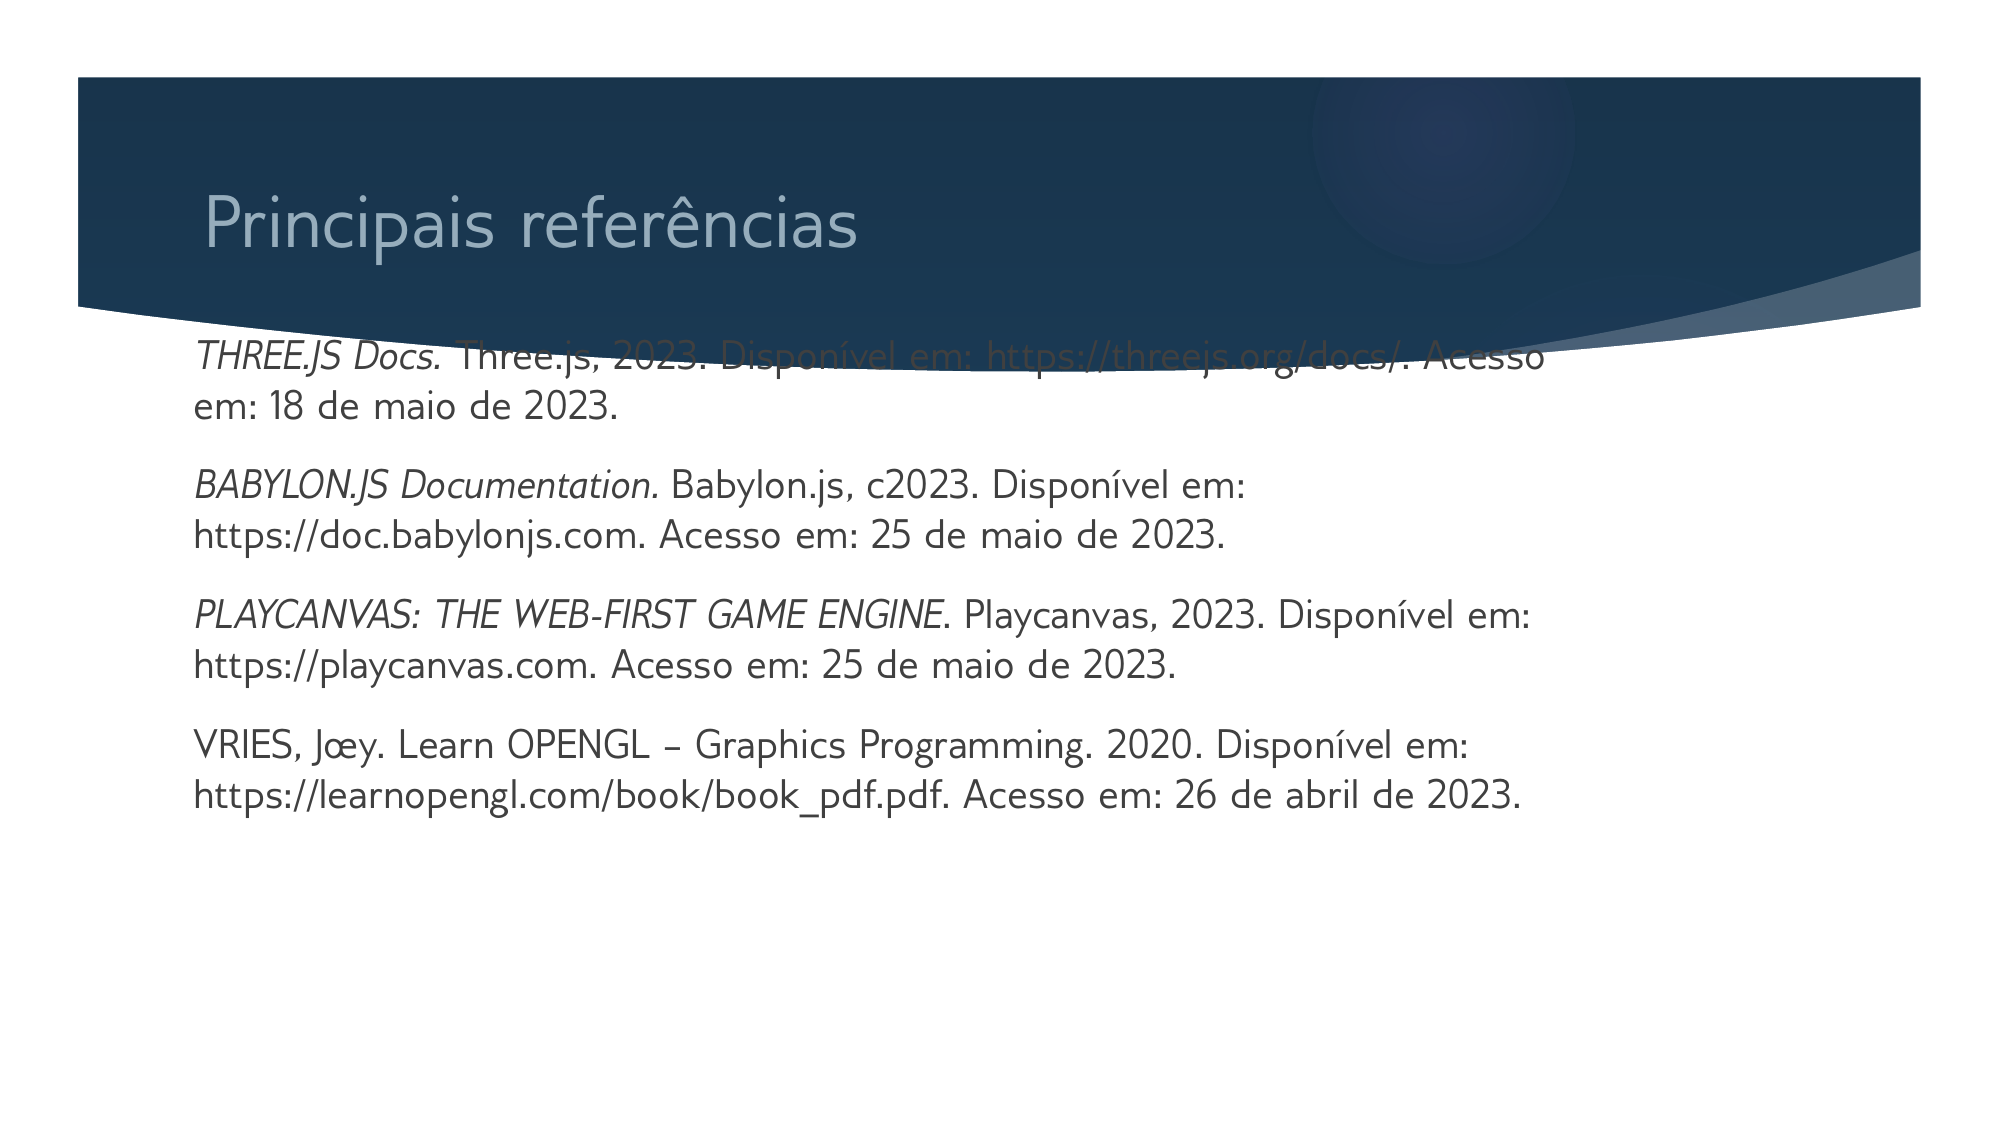

# Principais referências
THREE.JS Docs. Three.js, 2023. Disponível em: https://threejs.org/docs/. Acesso em: 18 de maio de 2023.
BABYLON.JS Documentation. Babylon.js, c2023. Disponível em: https://doc.babylonjs.com. Acesso em: 25 de maio de 2023.
PLAYCANVAS: THE WEB-FIRST GAME ENGINE. Playcanvas, 2023. Disponível em: https://playcanvas.com. Acesso em: 25 de maio de 2023.
VRIES, Joey. Learn OPENGL – Graphics Programming. 2020. Disponível em: https://learnopengl.com/book/book_pdf.pdf. Acesso em: 26 de abril de 2023.